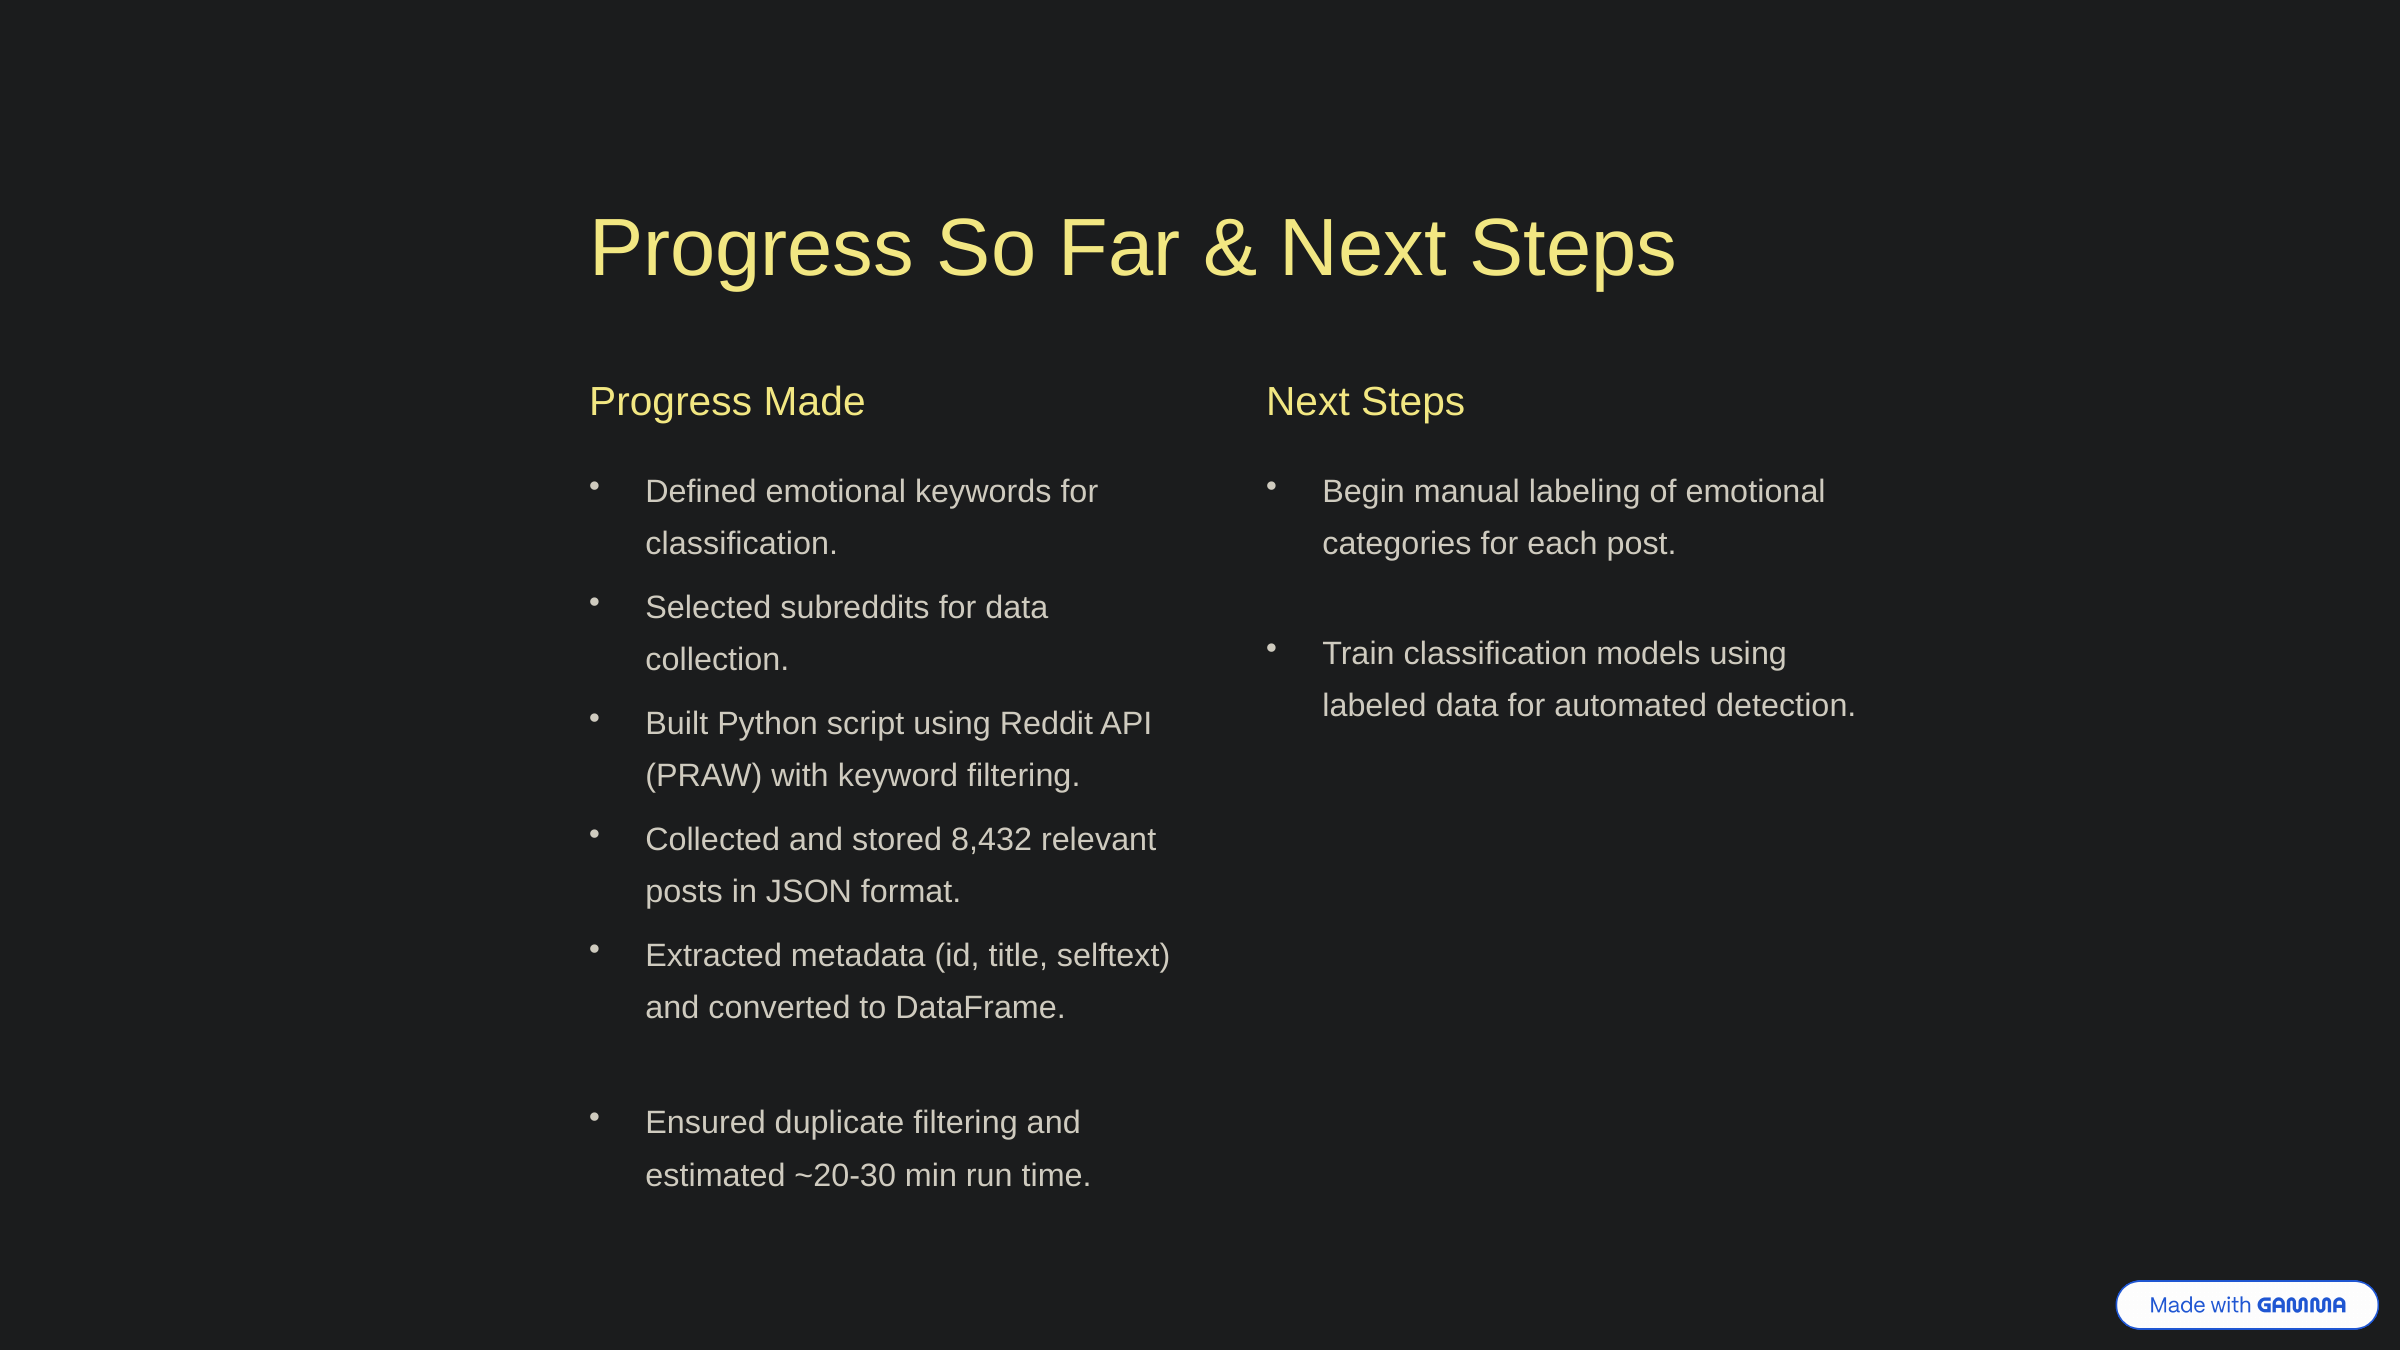

Progress So Far & Next Steps
Progress Made
Next Steps
Defined emotional keywords for classification.
Begin manual labeling of emotional categories for each post.
Selected subreddits for data collection.
Train classification models using labeled data for automated detection.
Built Python script using Reddit API (PRAW) with keyword filtering.
Collected and stored 8,432 relevant posts in JSON format.
Extracted metadata (id, title, selftext) and converted to DataFrame.
Ensured duplicate filtering and estimated ~20-30 min run time.